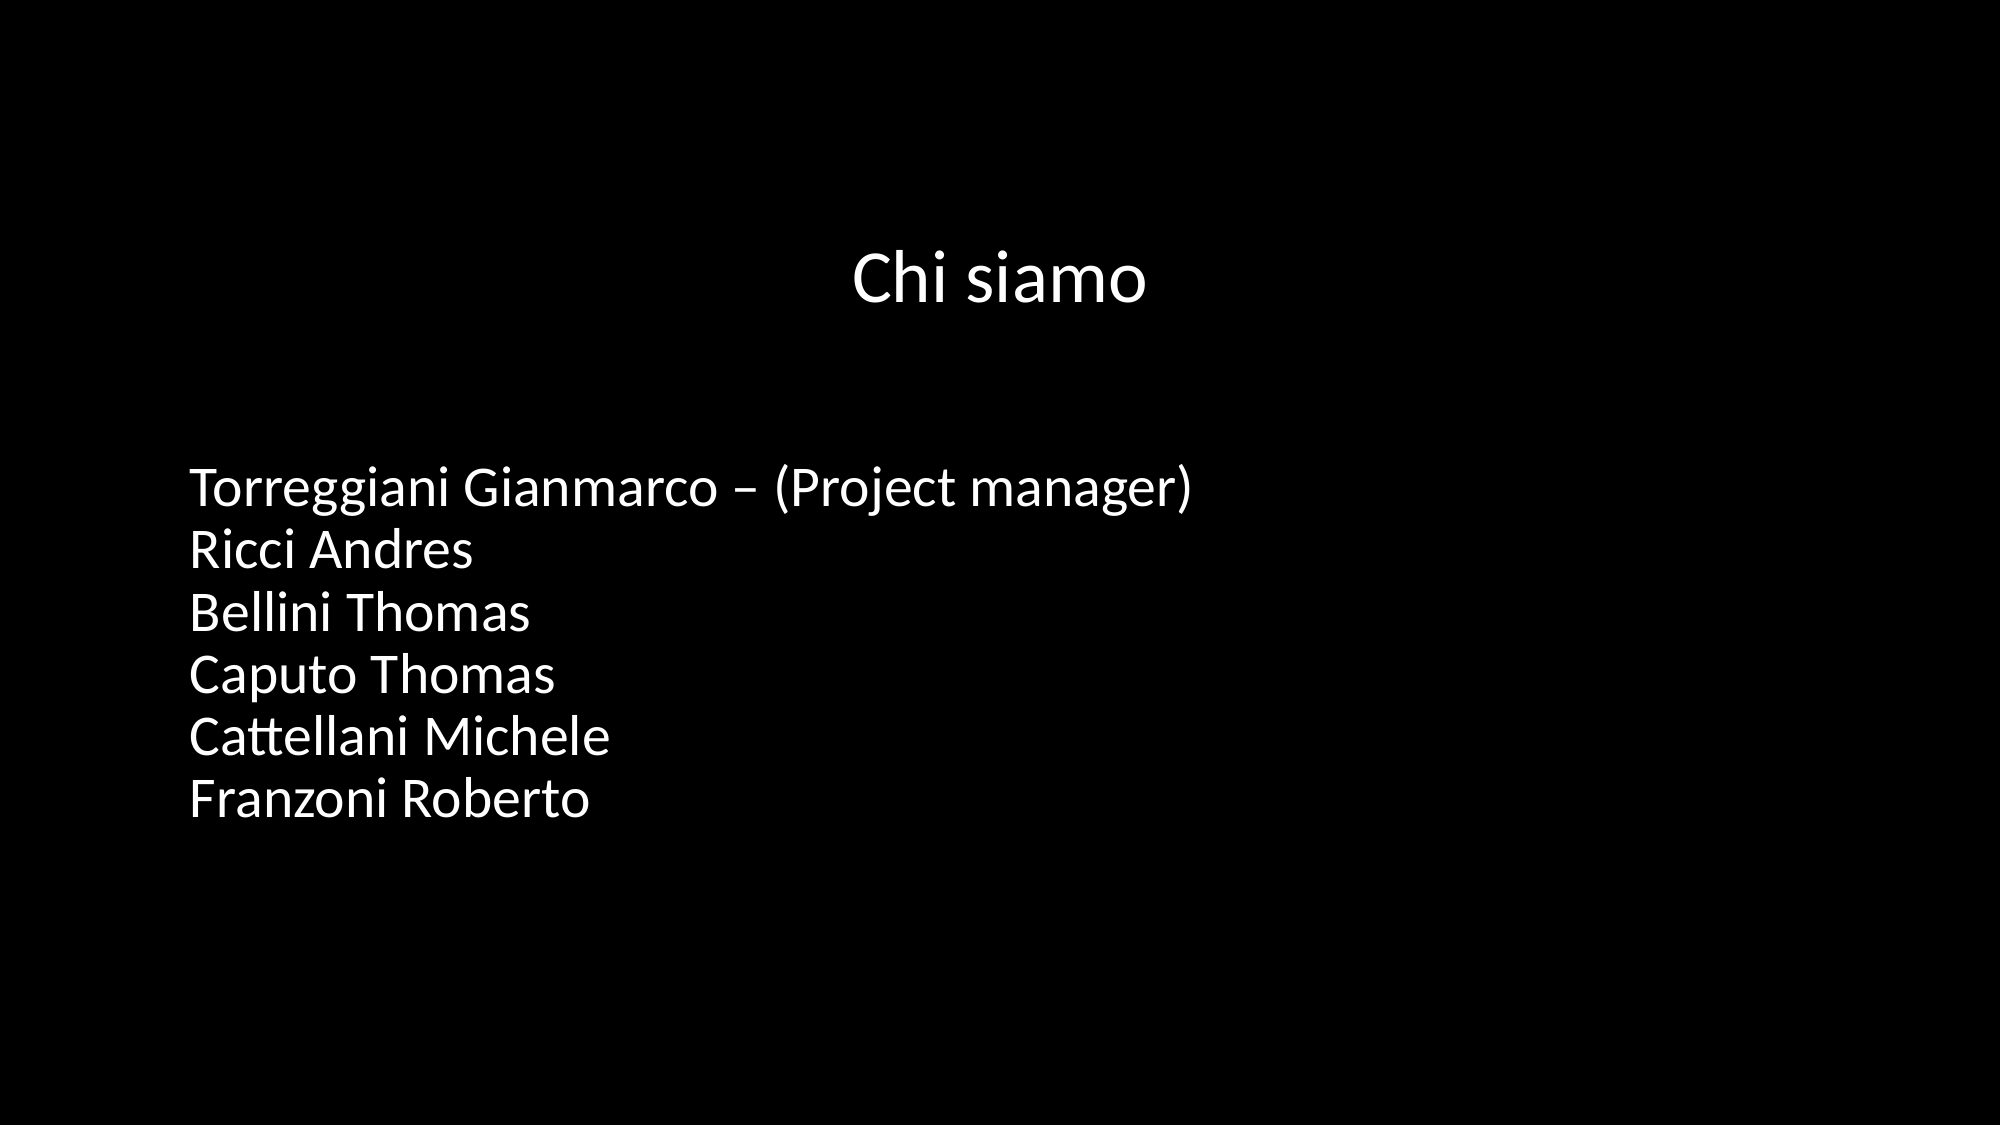

Chi siamo
Torreggiani Gianmarco – (Project manager)
Ricci Andres
Bellini Thomas
Caputo Thomas
Cattellani Michele
Franzoni Roberto